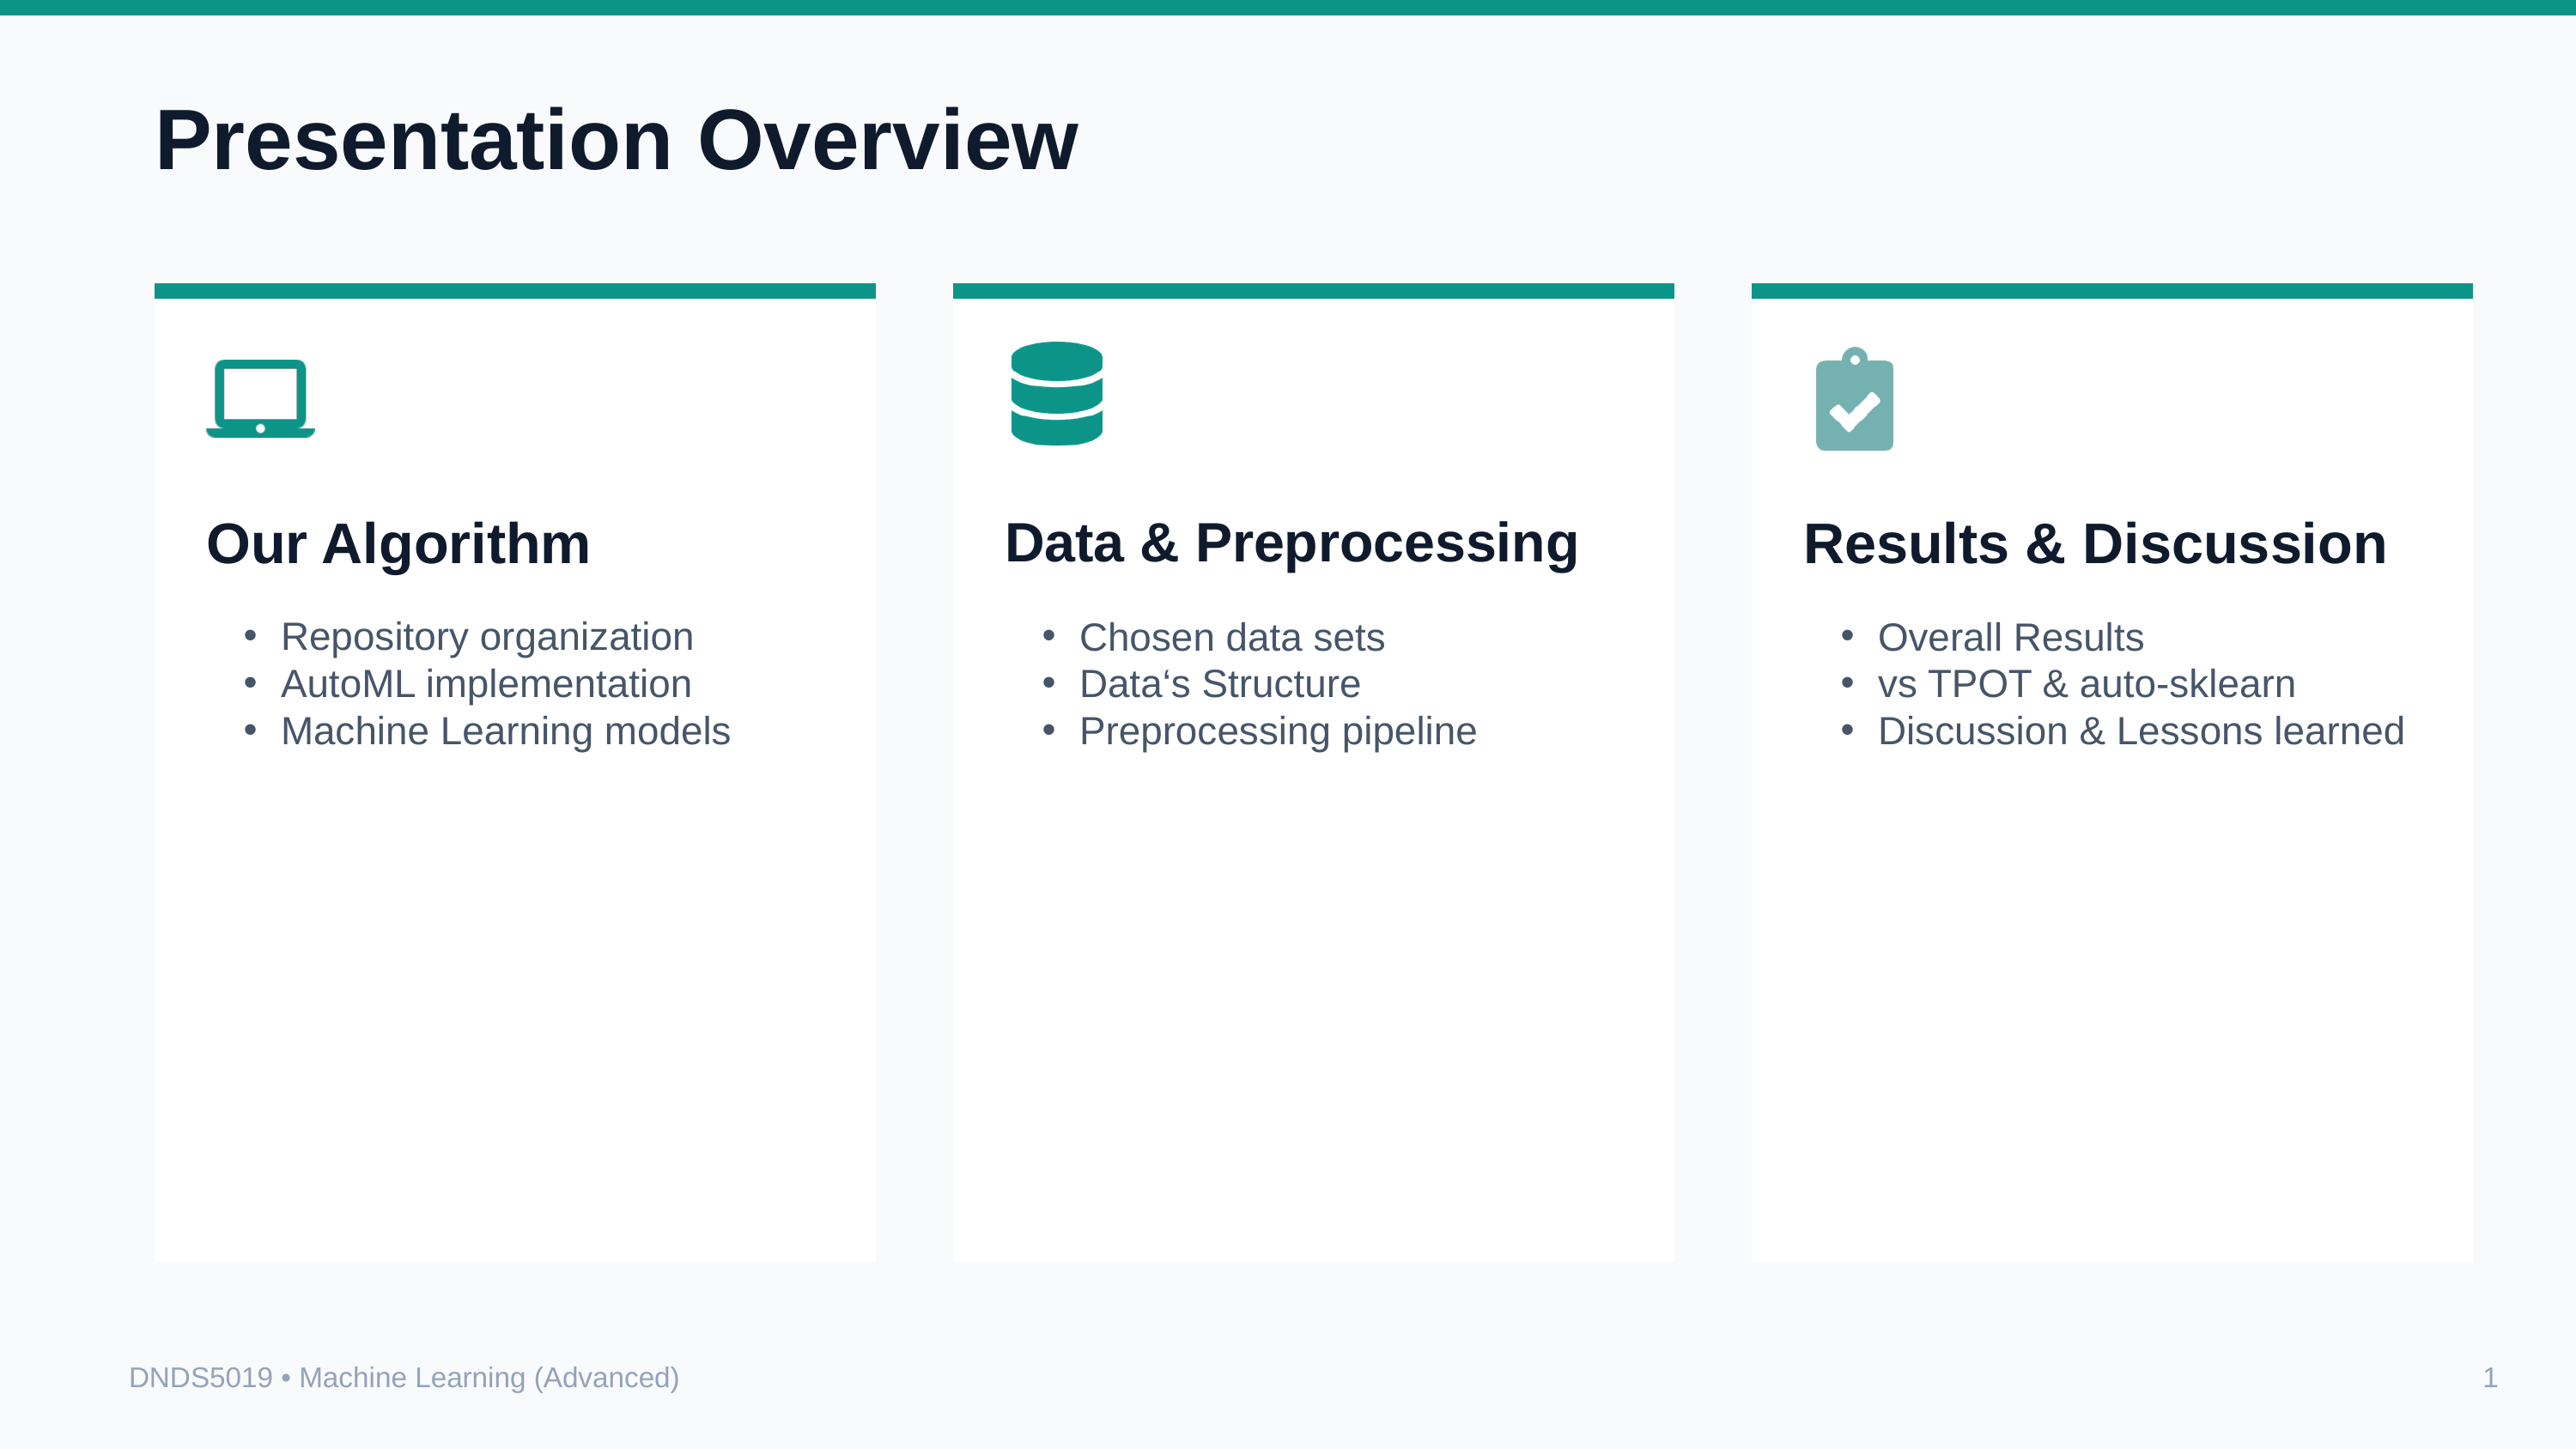

Presentation Overview

Our Algorithm

Data & Preprocessing

Results & Discussion
Repository organization
AutoML implementation
Machine Learning models

Chosen data sets
Data‘s Structure
Preprocessing pipeline
Overall Results
vs TPOT & auto-sklearn
Discussion & Lessons learned

DNDS5019 • Machine Learning (Advanced)

1